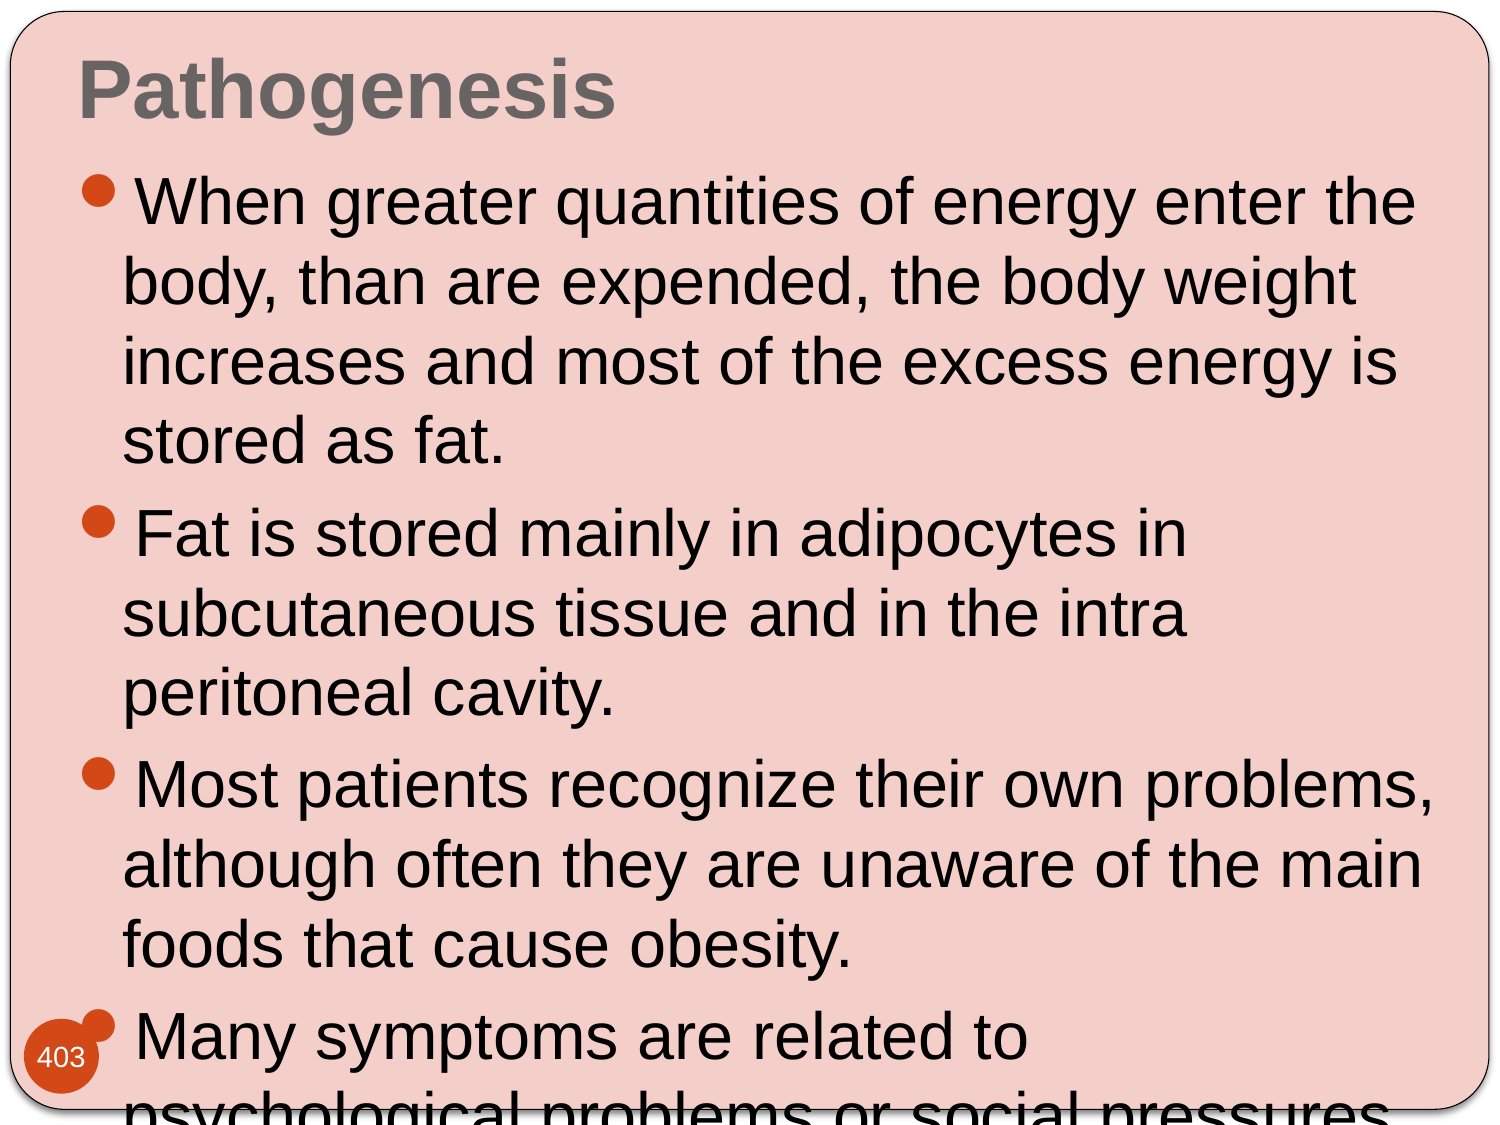

# Pathogenesis
When greater quantities of energy enter the body, than are expended, the body weight increases and most of the excess energy is stored as fat.
Fat is stored mainly in adipocytes in subcutaneous tissue and in the intra peritoneal cavity.
Most patients recognize their own problems, although often they are unaware of the main foods that cause obesity.
Many symptoms are related to psychological problems or social pressures, such as the woman who cannot find fashionable clothes to wear.

403